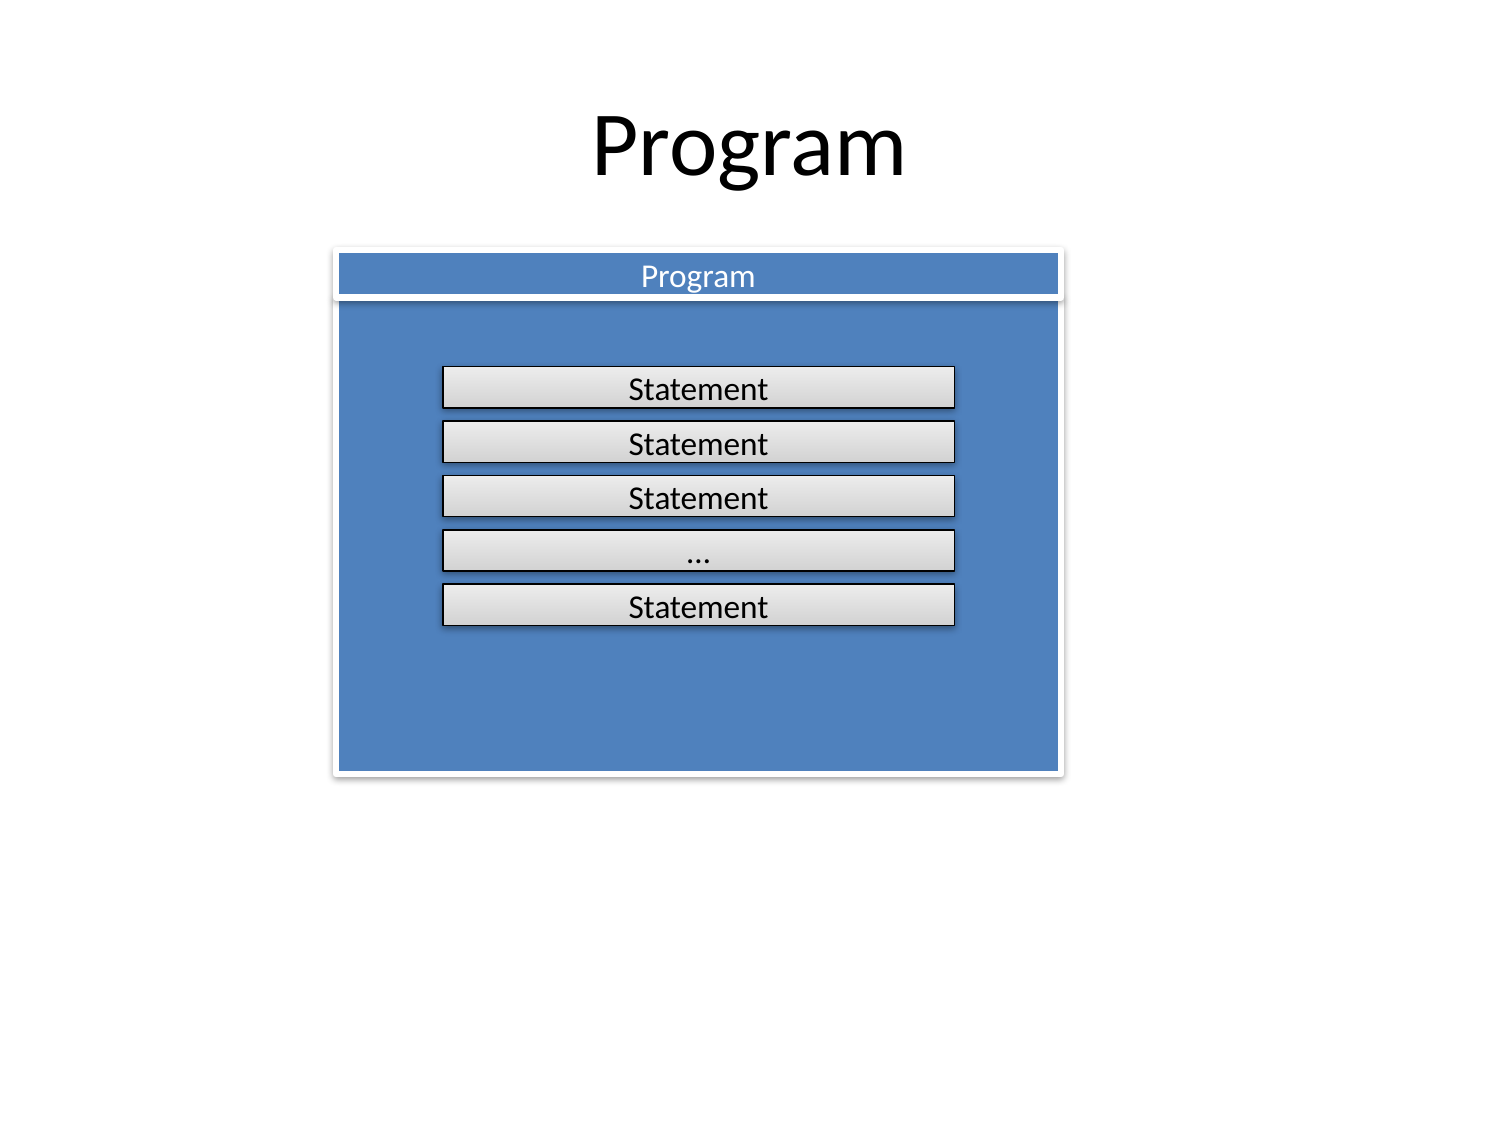

# Program
Program

Statement
Statement
Statement
…
Statement